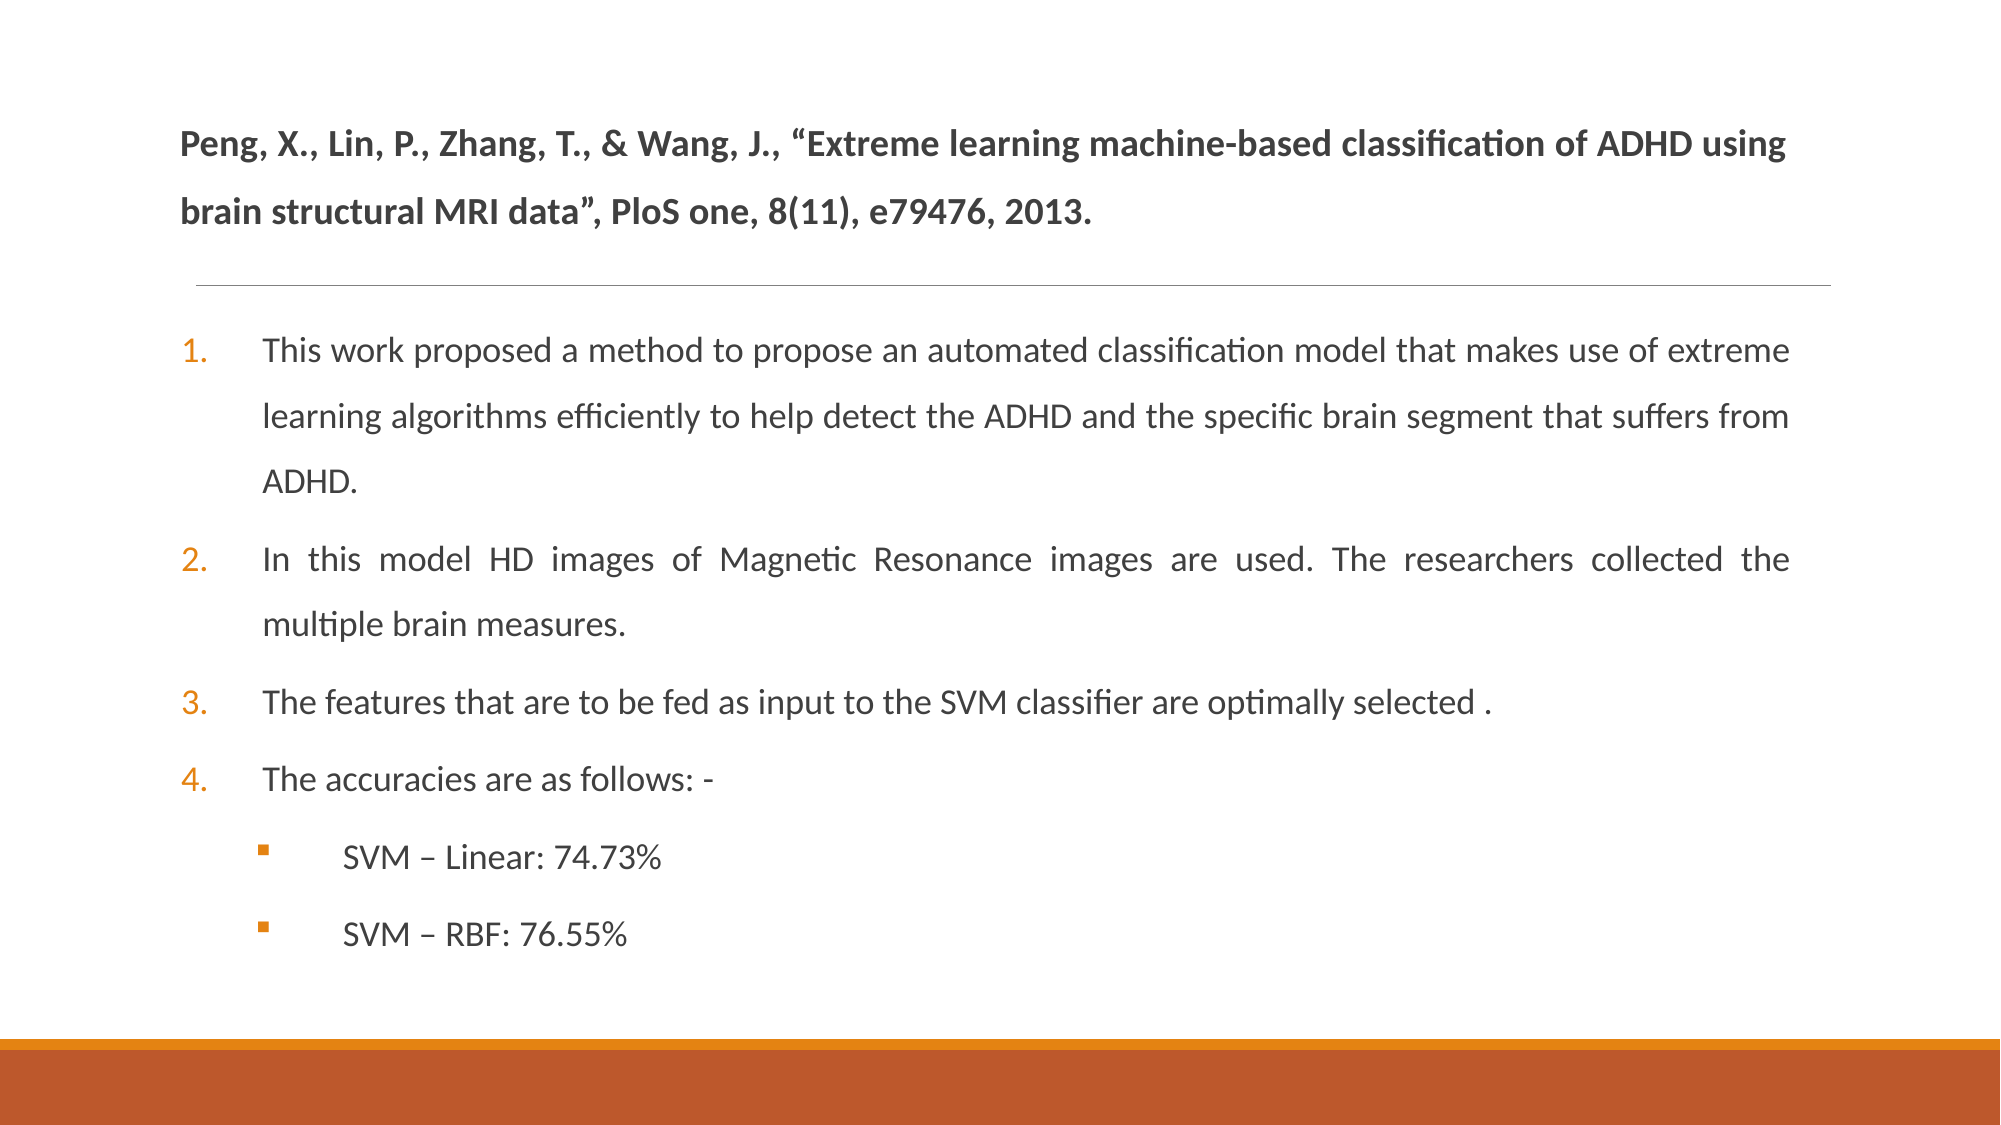

Peng, X., Lin, P., Zhang, T., & Wang, J., “Extreme learning machine-based classification of ADHD using brain structural MRI data”, PloS one, 8(11), e79476, 2013.

This work proposed a method to propose an automated classification model that makes use of extreme learning algorithms efficiently to help detect the ADHD and the specific brain segment that suffers from ADHD.
In this model HD images of Magnetic Resonance images are used. The researchers collected the multiple brain measures.
The features that are to be fed as input to the SVM classifier are optimally selected .
The accuracies are as follows: -
SVM – Linear: 74.73%
SVM – RBF: 76.55%